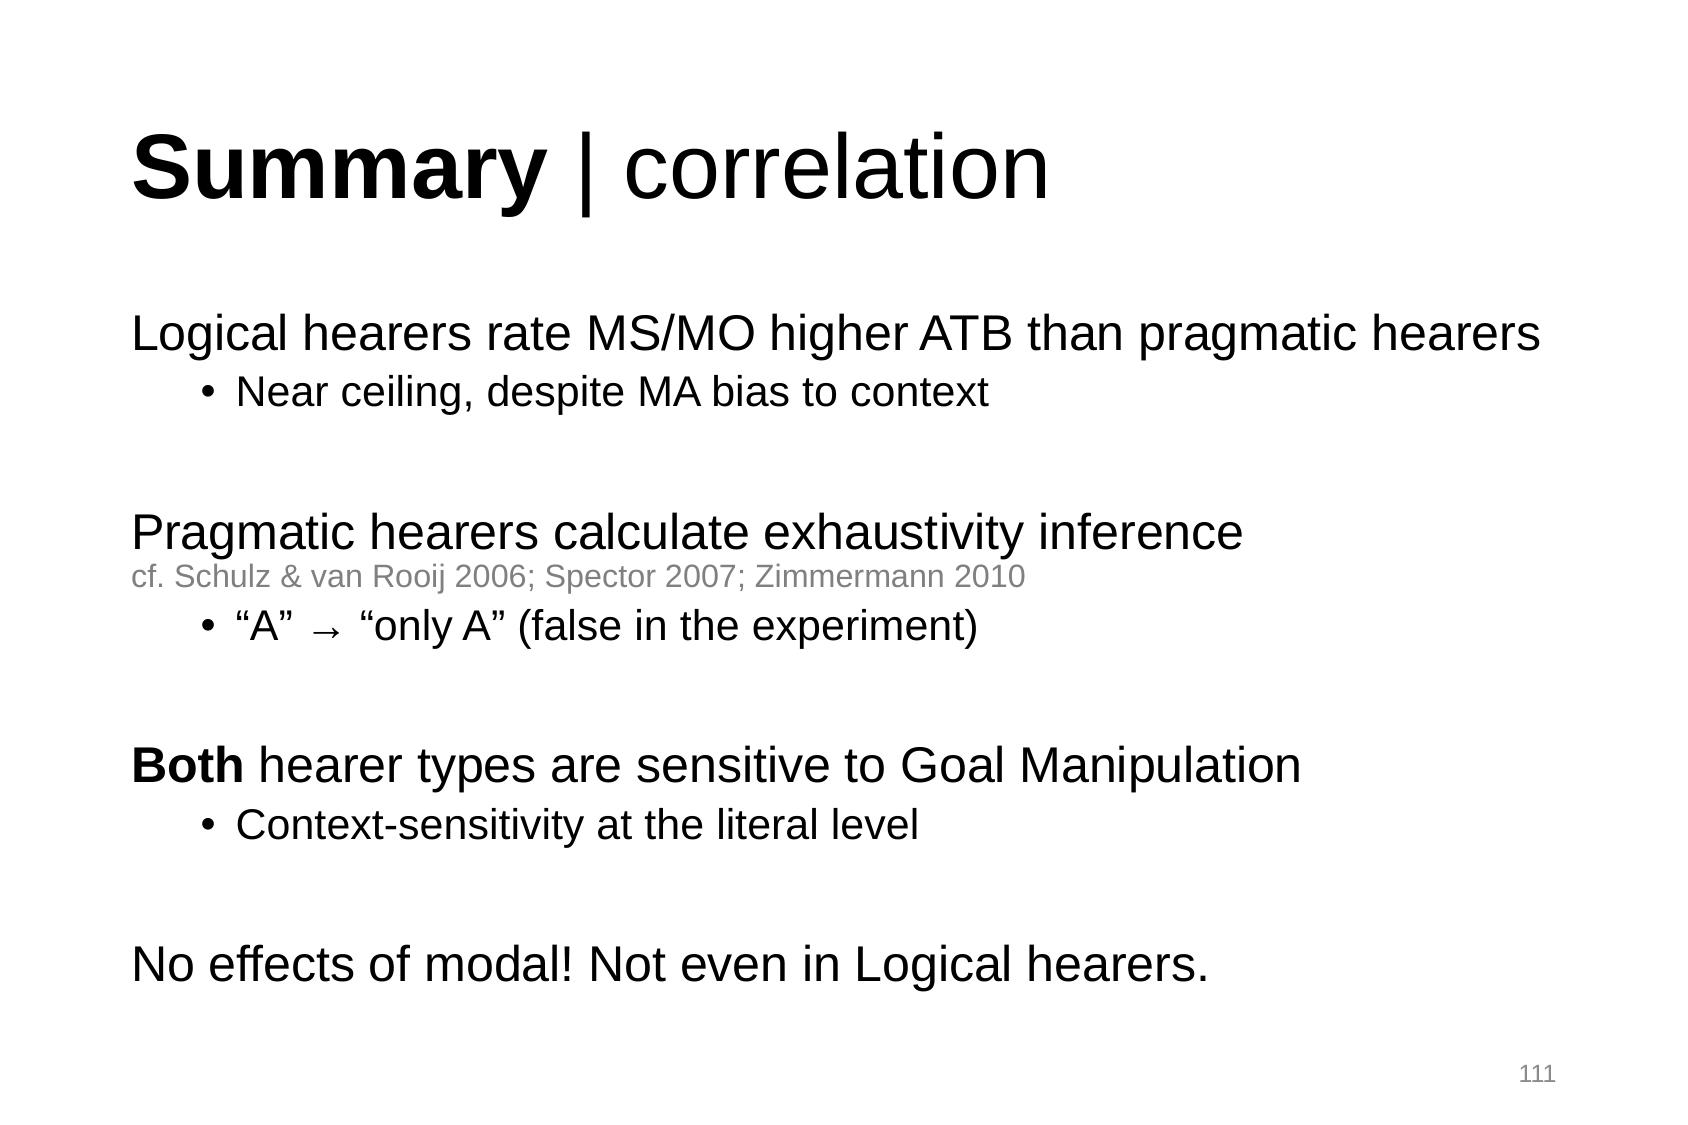

# Summary | correlation
Logical hearers rate MS/MO higher ATB than pragmatic hearers
Near ceiling, despite MA bias to context

Pragmatic hearers calculate exhaustivity inference
cf. Schulz & van Rooij 2006; Spector 2007; Zimmermann 2010
“A” → “only A” (false in the experiment)

Both hearer types are sensitive to Goal Manipulation
Context-sensitivity at the literal level

No effects of modal! Not even in Logical hearers.
111